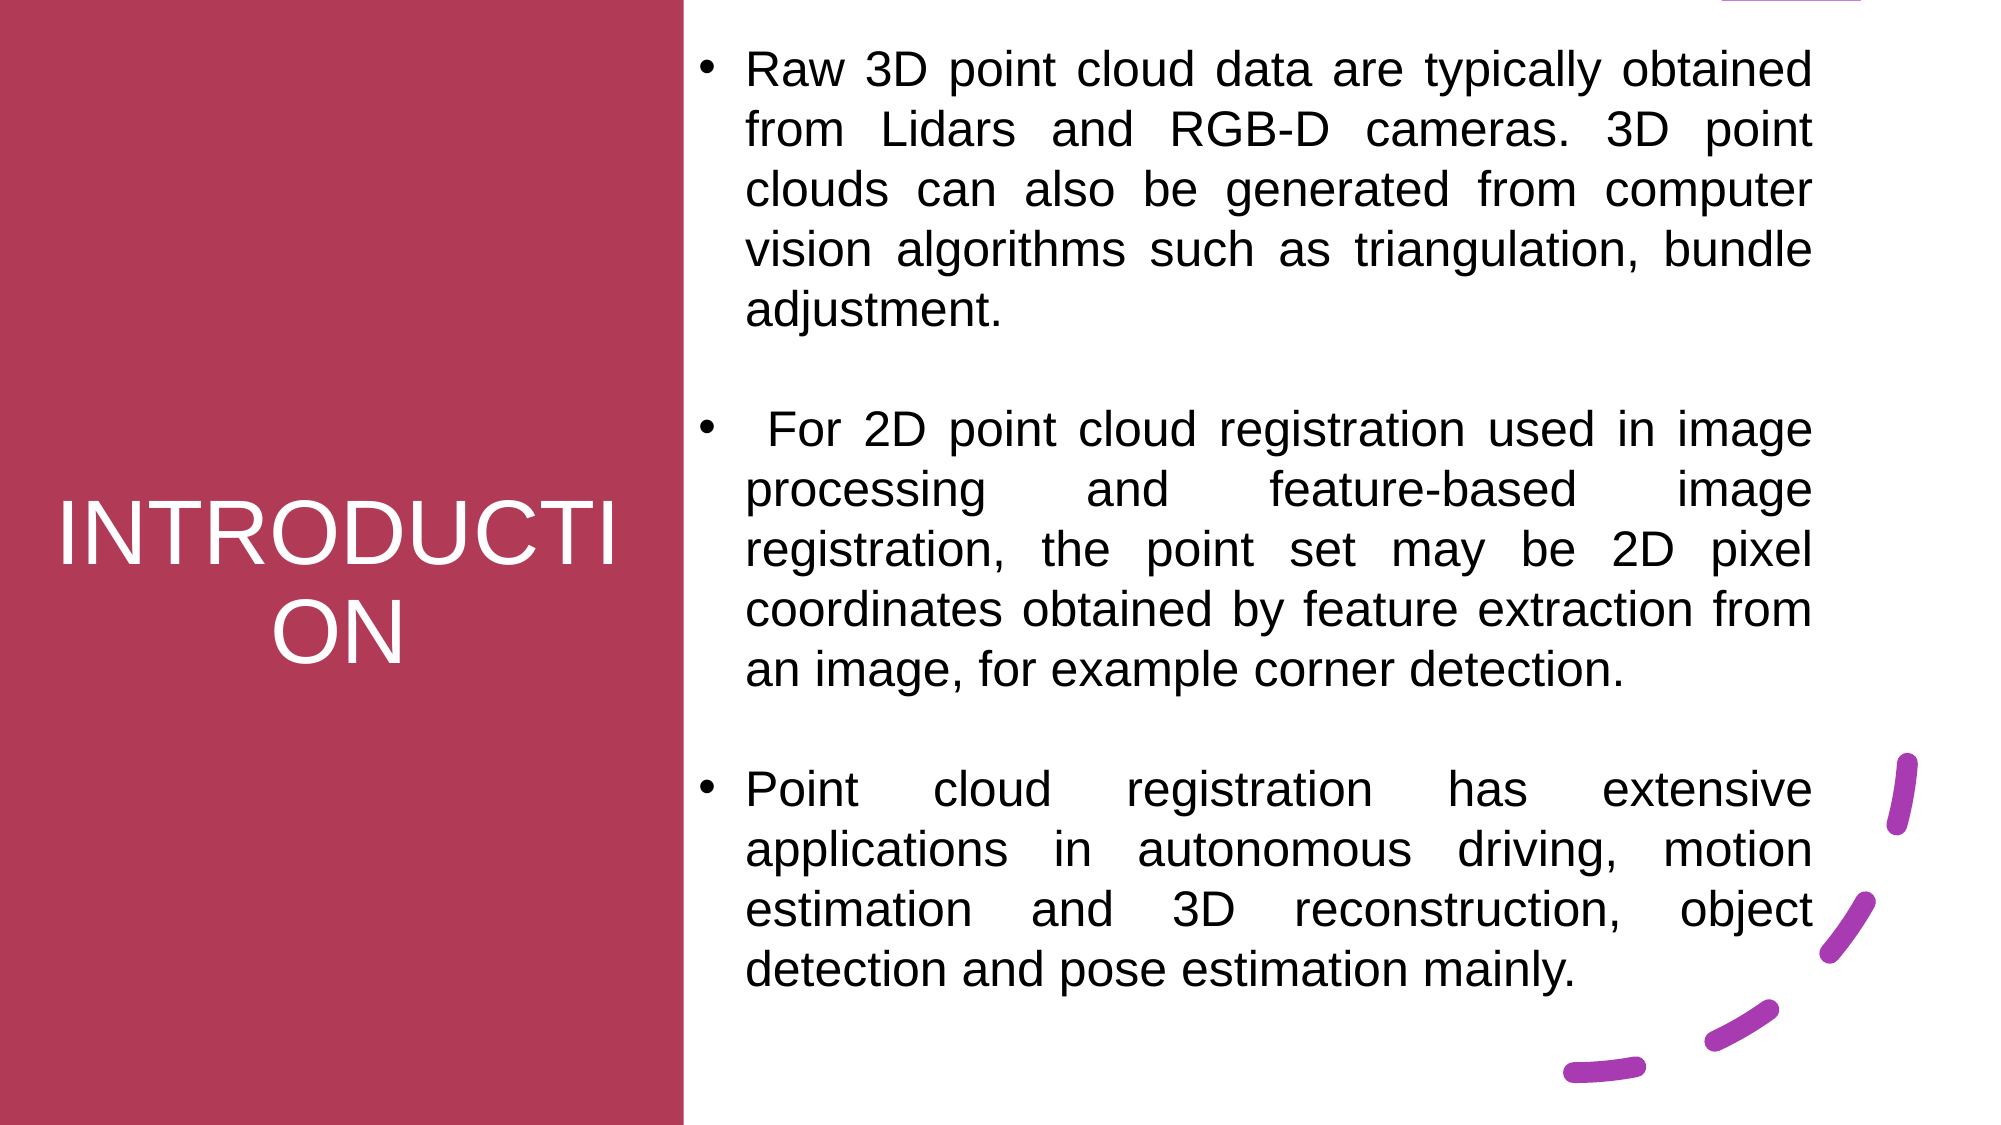

Raw 3D point cloud data are typically obtained from Lidars and RGB-D cameras. 3D point clouds can also be generated from computer vision algorithms such as triangulation, bundle adjustment.

 For 2D point cloud registration used in image processing and feature-based image registration, the point set may be 2D pixel coordinates obtained by feature extraction from an image, for example corner detection.

Point cloud registration has extensive applications in autonomous driving, motion estimation and 3D reconstruction, object detection and pose estimation mainly.
# INTRODUCTION